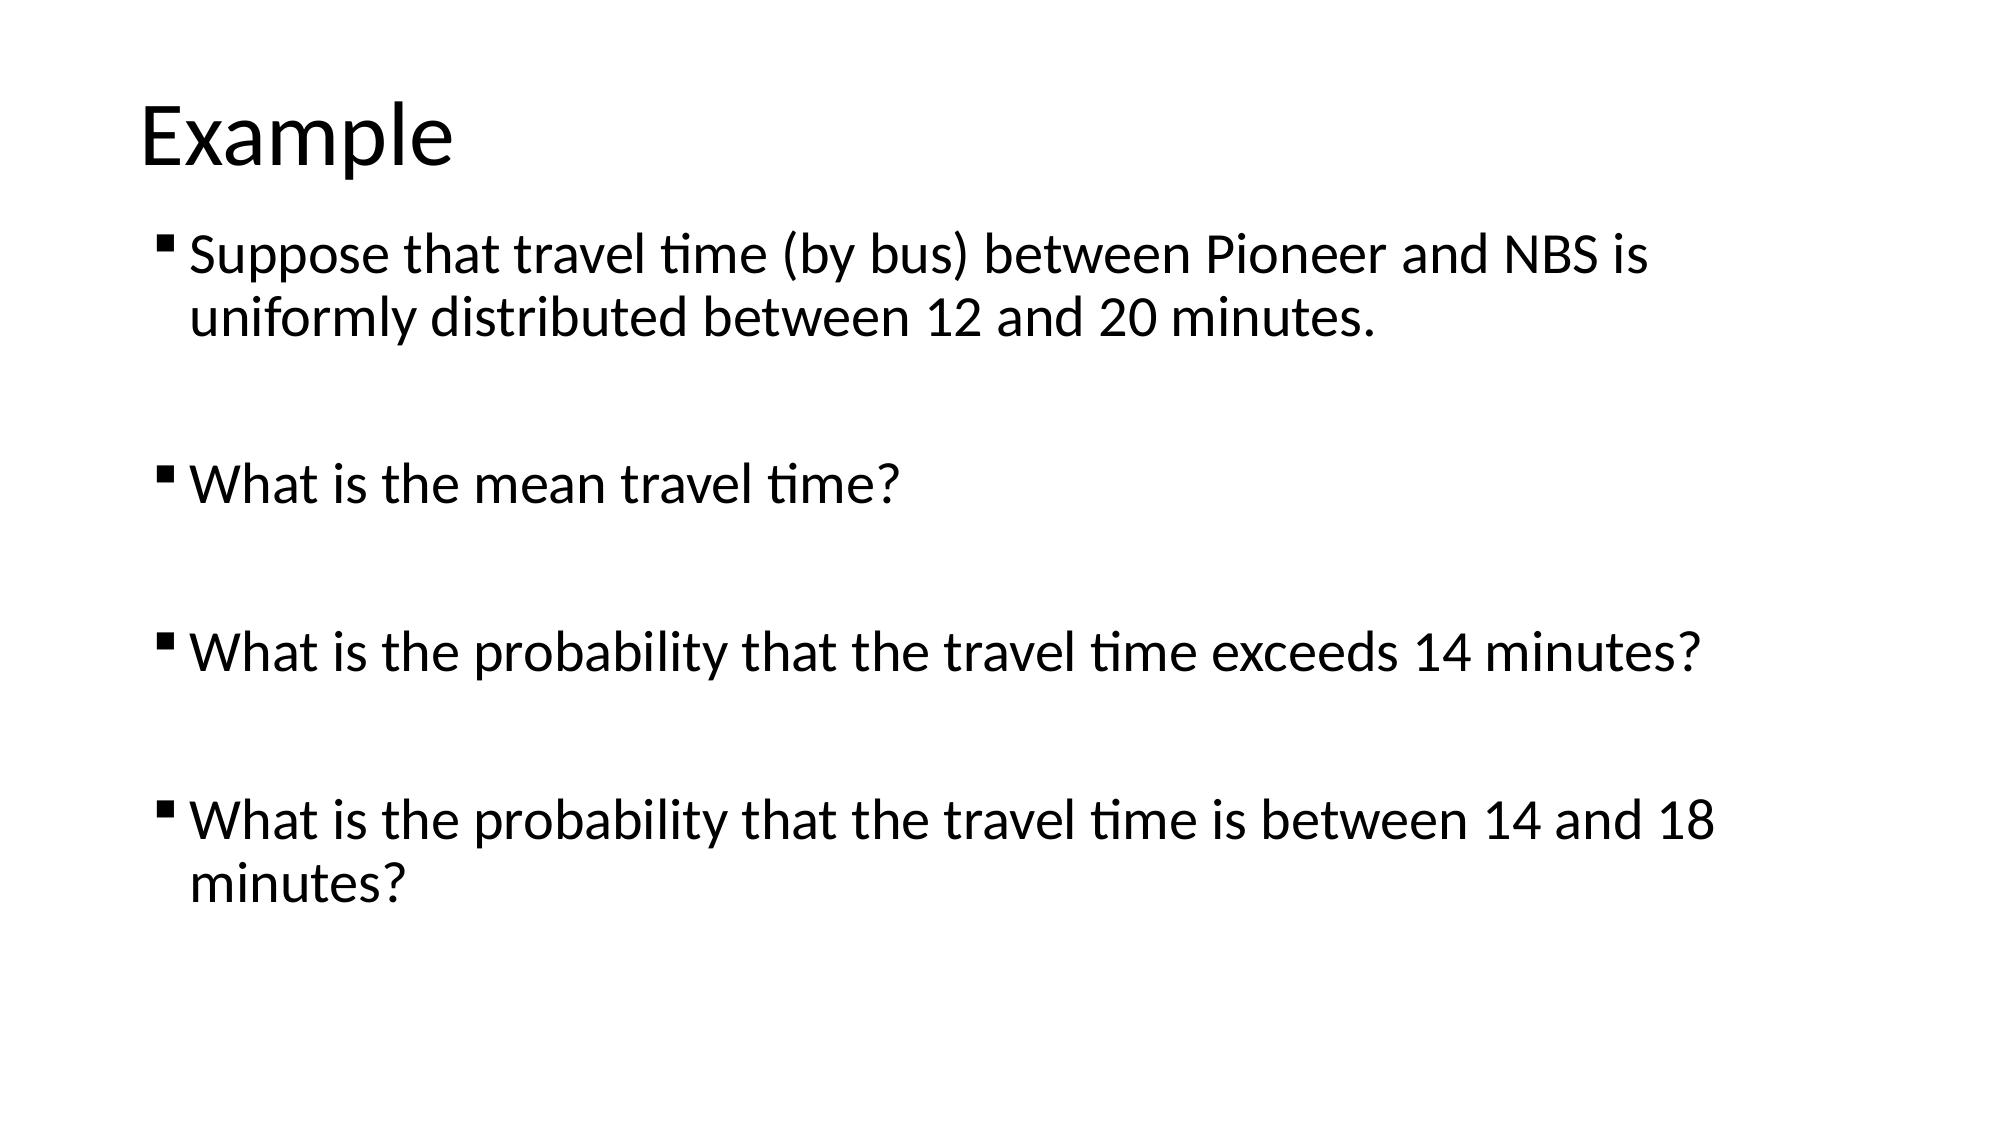

# Example
Suppose that travel time (by bus) between Pioneer and NBS is uniformly distributed between 12 and 20 minutes.

What is the mean travel time?

What is the probability that the travel time exceeds 14 minutes?

What is the probability that the travel time is between 14 and 18 minutes?